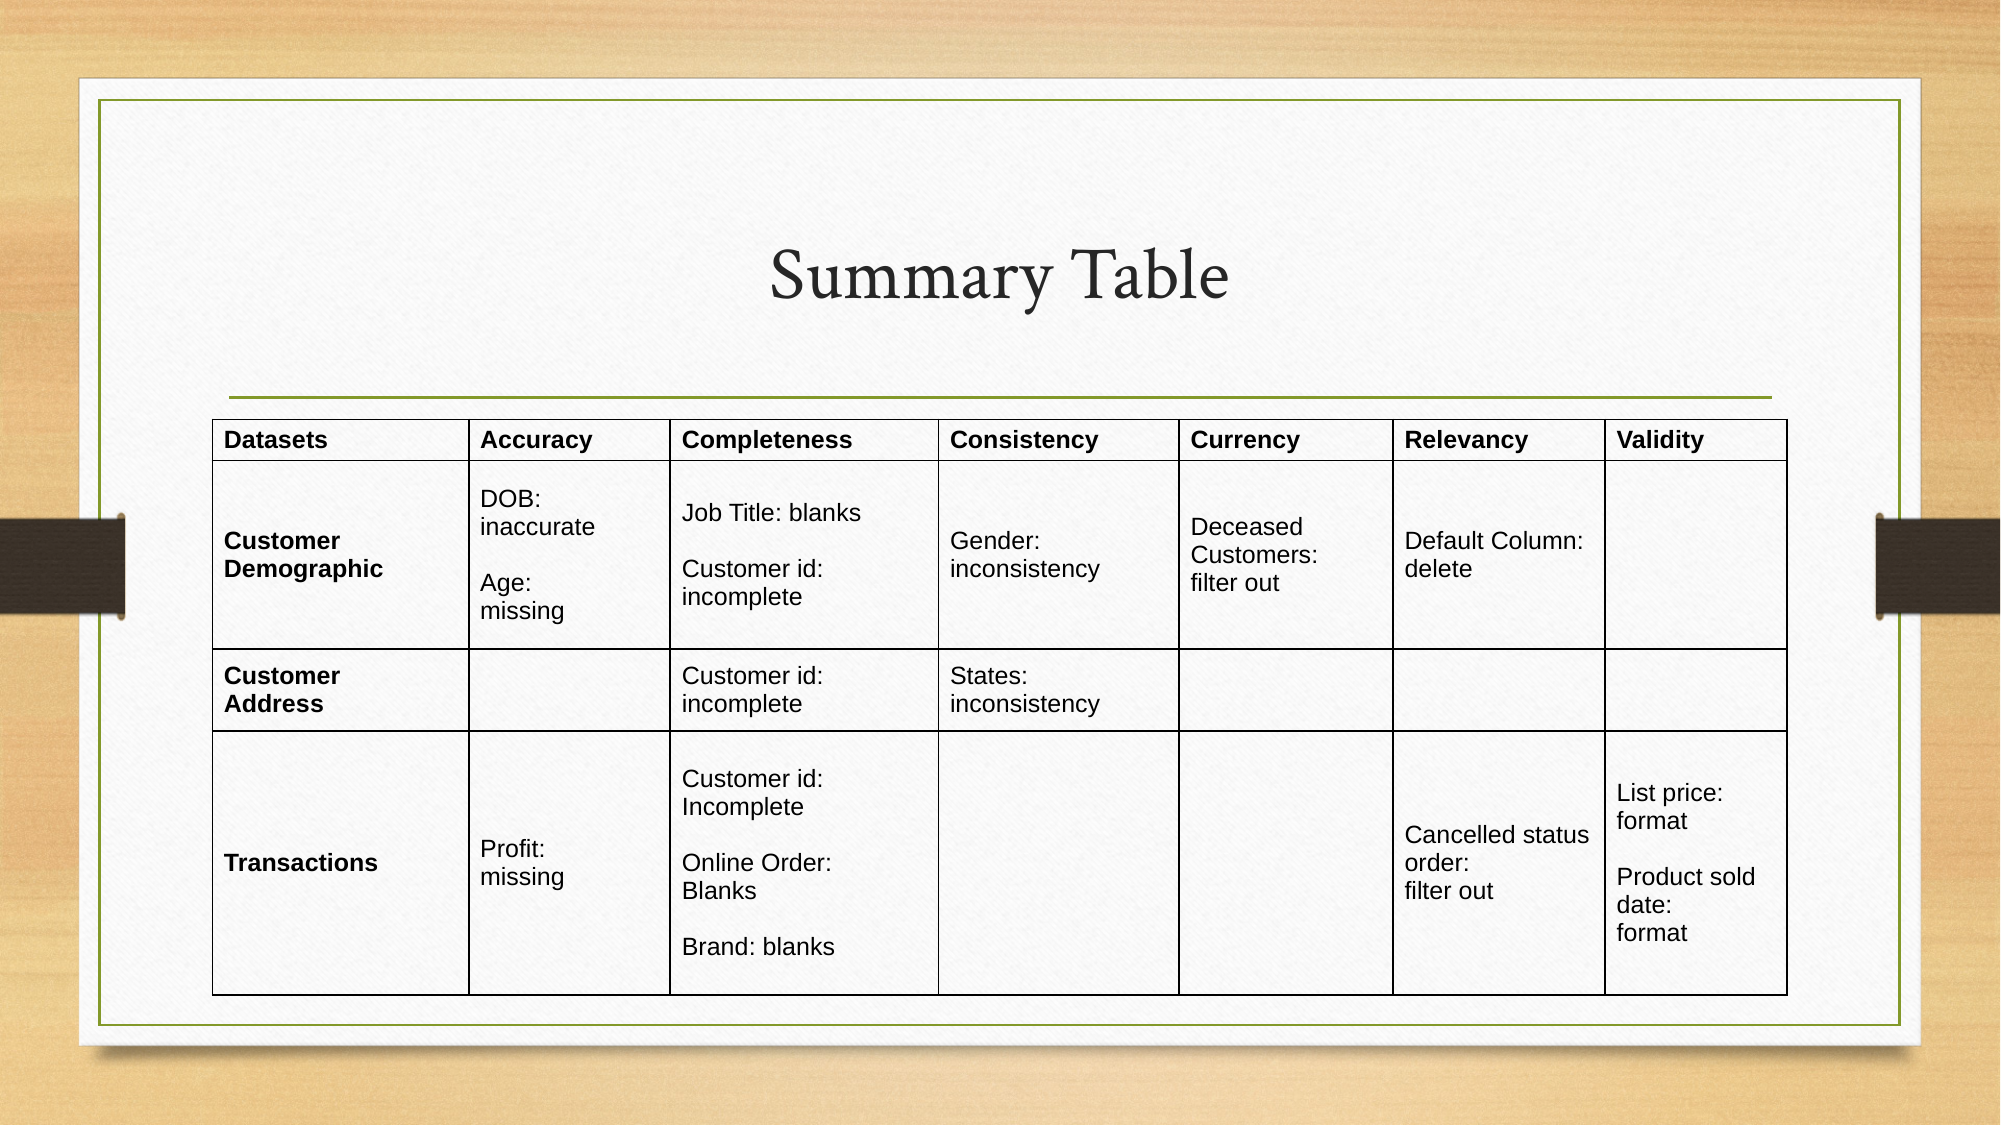

# Summary Table
| Datasets | Accuracy | Completeness | Consistency | Currency | Relevancy | Validity |
| --- | --- | --- | --- | --- | --- | --- |
| Customer Demographic | DOB: inaccurate   Age: missing | Job Title: blanks   Customer id: incomplete | Gender: inconsistency | Deceased Customers: filter out | Default Column: delete |  |
| Customer Address |  | Customer id: incomplete | States: inconsistency |  |  |  |
| Transactions | Profit: missing | Customer id: Incomplete   Online Order: Blanks   Brand: blanks |  |  | Cancelled status order: filter out | List price: format   Product sold date: format |